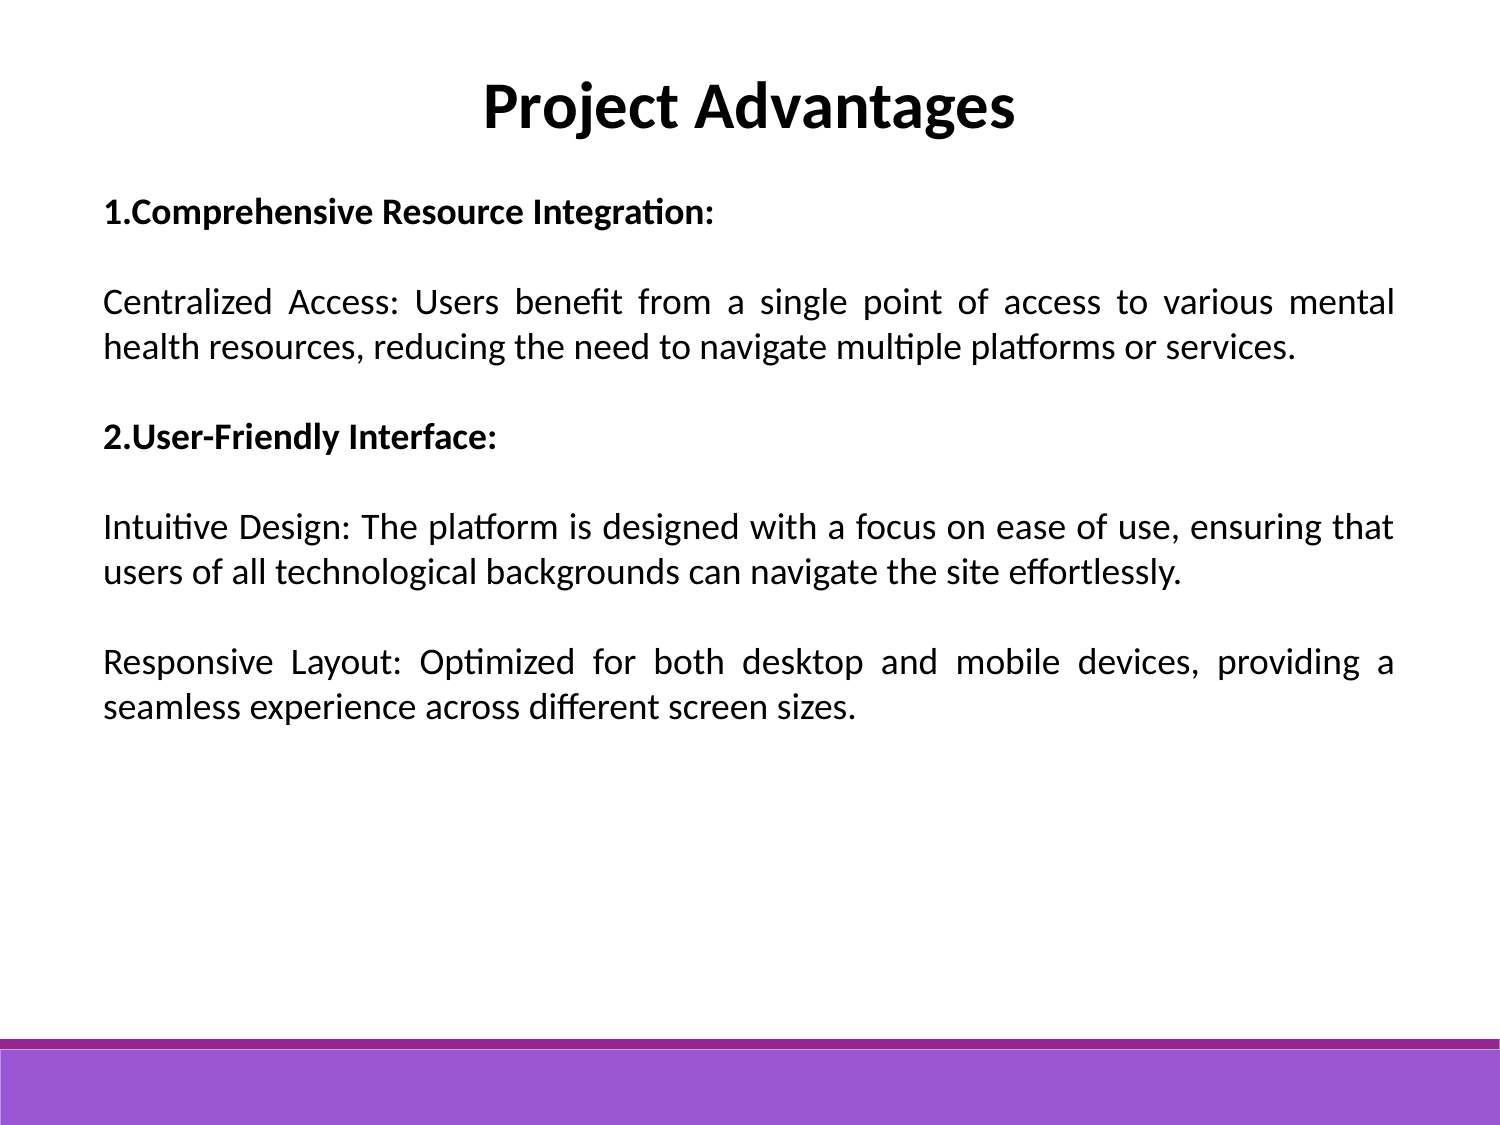

Project Advantages

1.Comprehensive Resource Integration:

Centralized Access: Users benefit from a single point of access to various mental health resources, reducing the need to navigate multiple platforms or services.

2.User-Friendly Interface:

Intuitive Design: The platform is designed with a focus on ease of use, ensuring that users of all technological backgrounds can navigate the site effortlessly.

Responsive Layout: Optimized for both desktop and mobile devices, providing a seamless experience across different screen sizes.